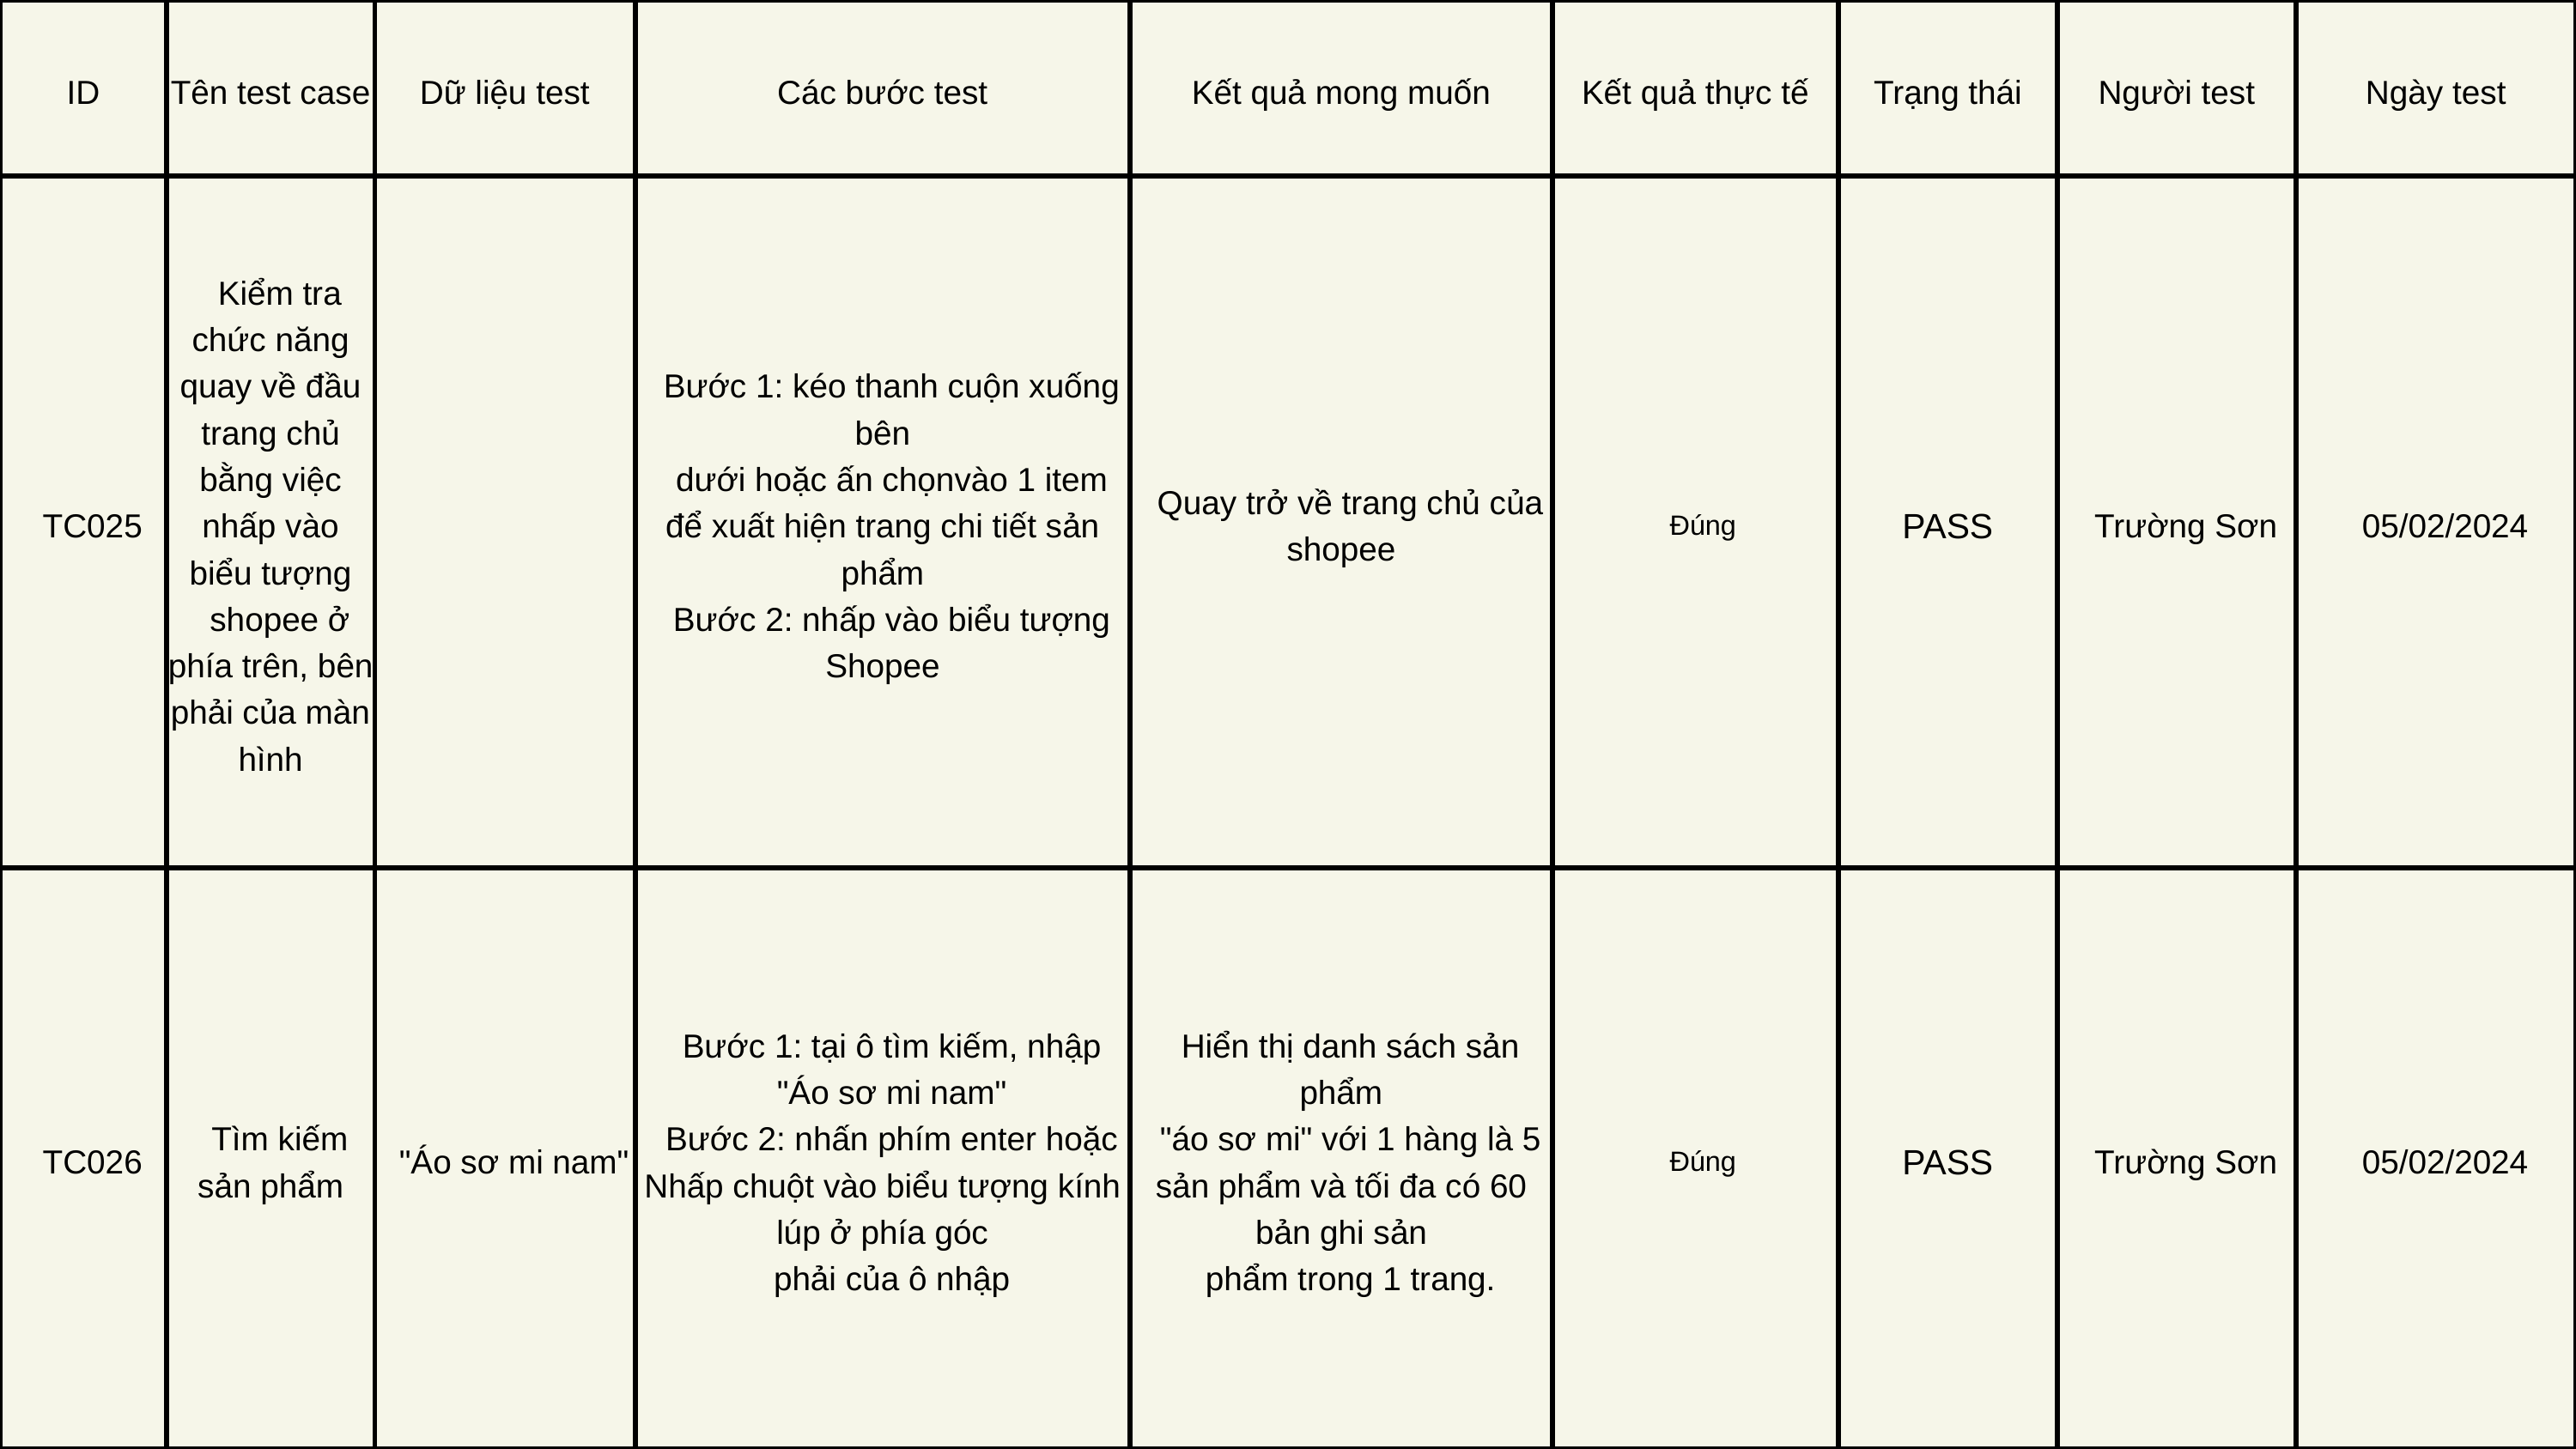

| ID | Tên test case | Dữ liệu test | Các bước test | Kết quả mong muốn | Kết quả thực tế | Trạng thái | Người test | Ngày test |
| --- | --- | --- | --- | --- | --- | --- | --- | --- |
| TC025 | Kiểm tra chức năng quay về đầu trang chủ bằng việc nhấp vào biểu tượng shopee ở phía trên, bên phải của màn hình |  | Bước 1: kéo thanh cuộn xuống bên dưới hoặc ấn chọnvào 1 item để xuất hiện trang chi tiết sản phẩm Bước 2: nhấp vào biểu tượng Shopee | Quay trở về trang chủ của shopee | Đúng | PASS | Trường Sơn | 05/02/2024 |
| TC026 | Tìm kiếm sản phẩm | "Áo sơ mi nam" | Bước 1: tại ô tìm kiếm, nhập "Áo sơ mi nam" Bước 2: nhấn phím enter hoặc Nhấp chuột vào biểu tượng kính lúp ở phía góc phải của ô nhập | Hiển thị danh sách sản phẩm "áo sơ mi" với 1 hàng là 5 sản phẩm và tối đa có 60 bản ghi sản phẩm trong 1 trang. | Đúng | PASS | Trường Sơn | 05/02/2024 |